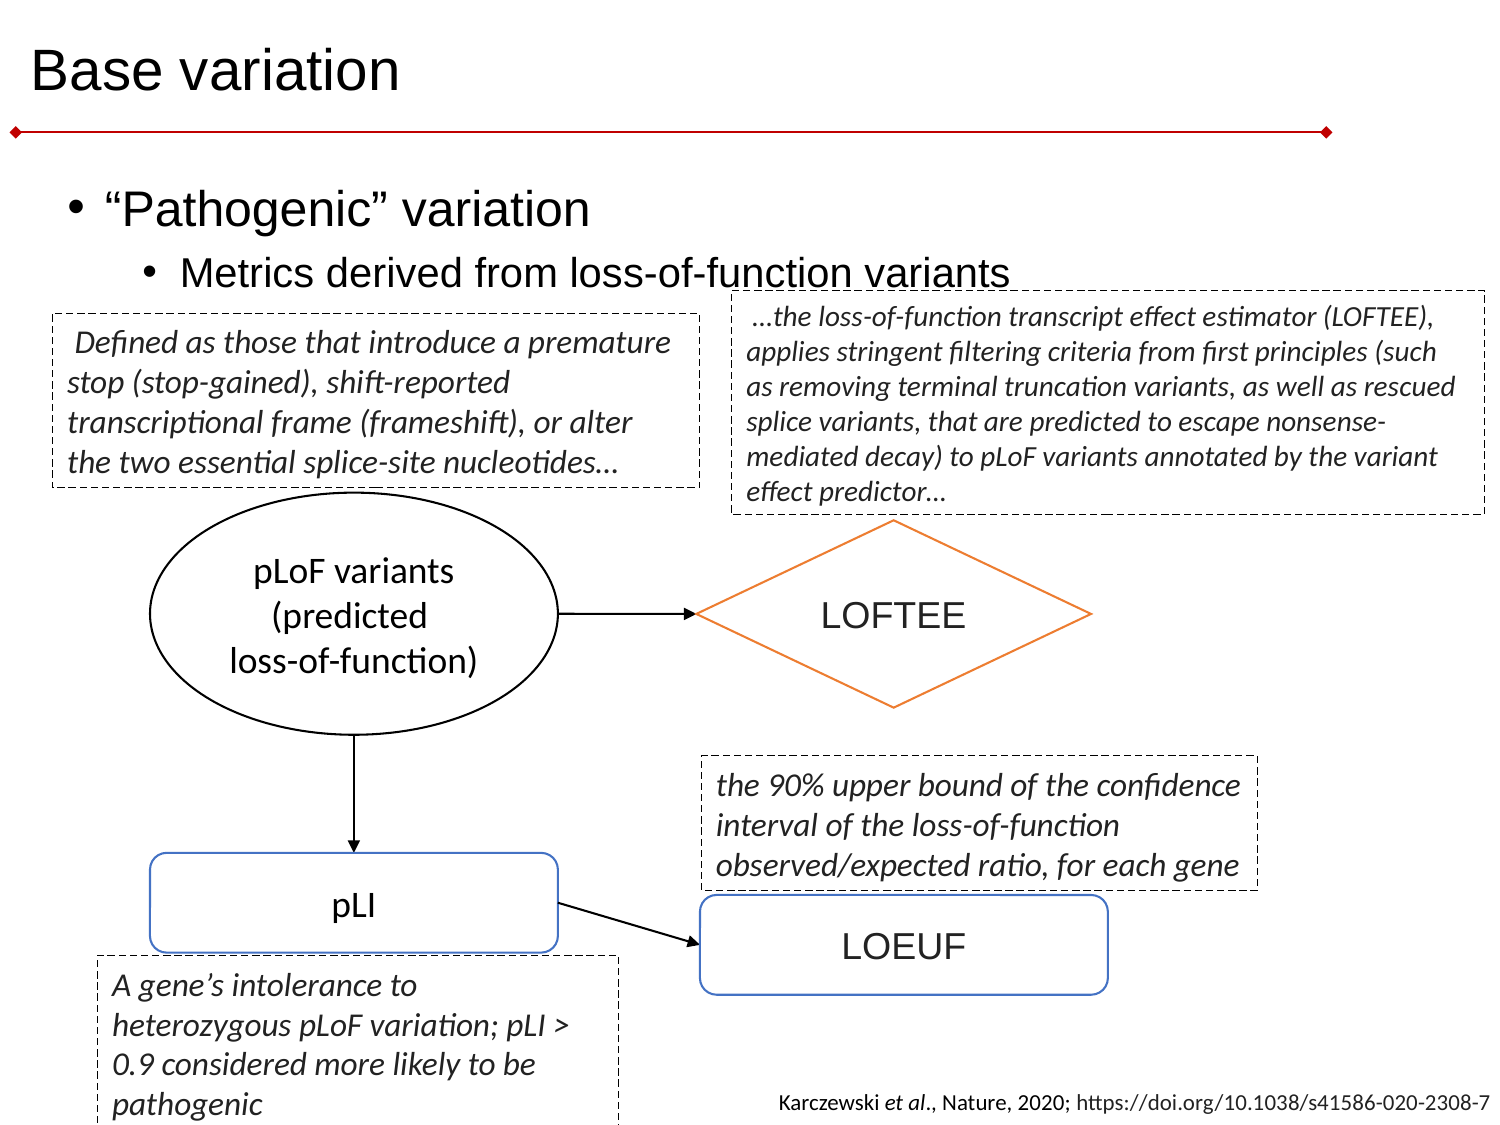

# Base variation
“Pathogenic” variation
Metrics derived from loss-of-function variants

 …the loss-of-function transcript effect estimator (LOFTEE), applies stringent filtering criteria from first principles (such as removing terminal truncation variants, as well as rescued splice variants, that are predicted to escape nonsense-mediated decay) to pLoF variants annotated by the variant effect predictor…
 Defined as those that introduce a premature stop (stop-gained), shift-reported transcriptional frame (frameshift), or alter the two essential splice-site nucleotides…
pLoF variants (predicted
loss-of-function)
LOFTEE
the 90% upper bound of the confidence interval of the loss-of-function observed/expected ratio, for each gene
pLI
LOEUF
A gene’s intolerance to heterozygous pLoF variation; pLI > 0.9 considered more likely to be pathogenic
Karczewski et al., Nature, 2020; https://doi.org/10.1038/s41586-020-2308-7